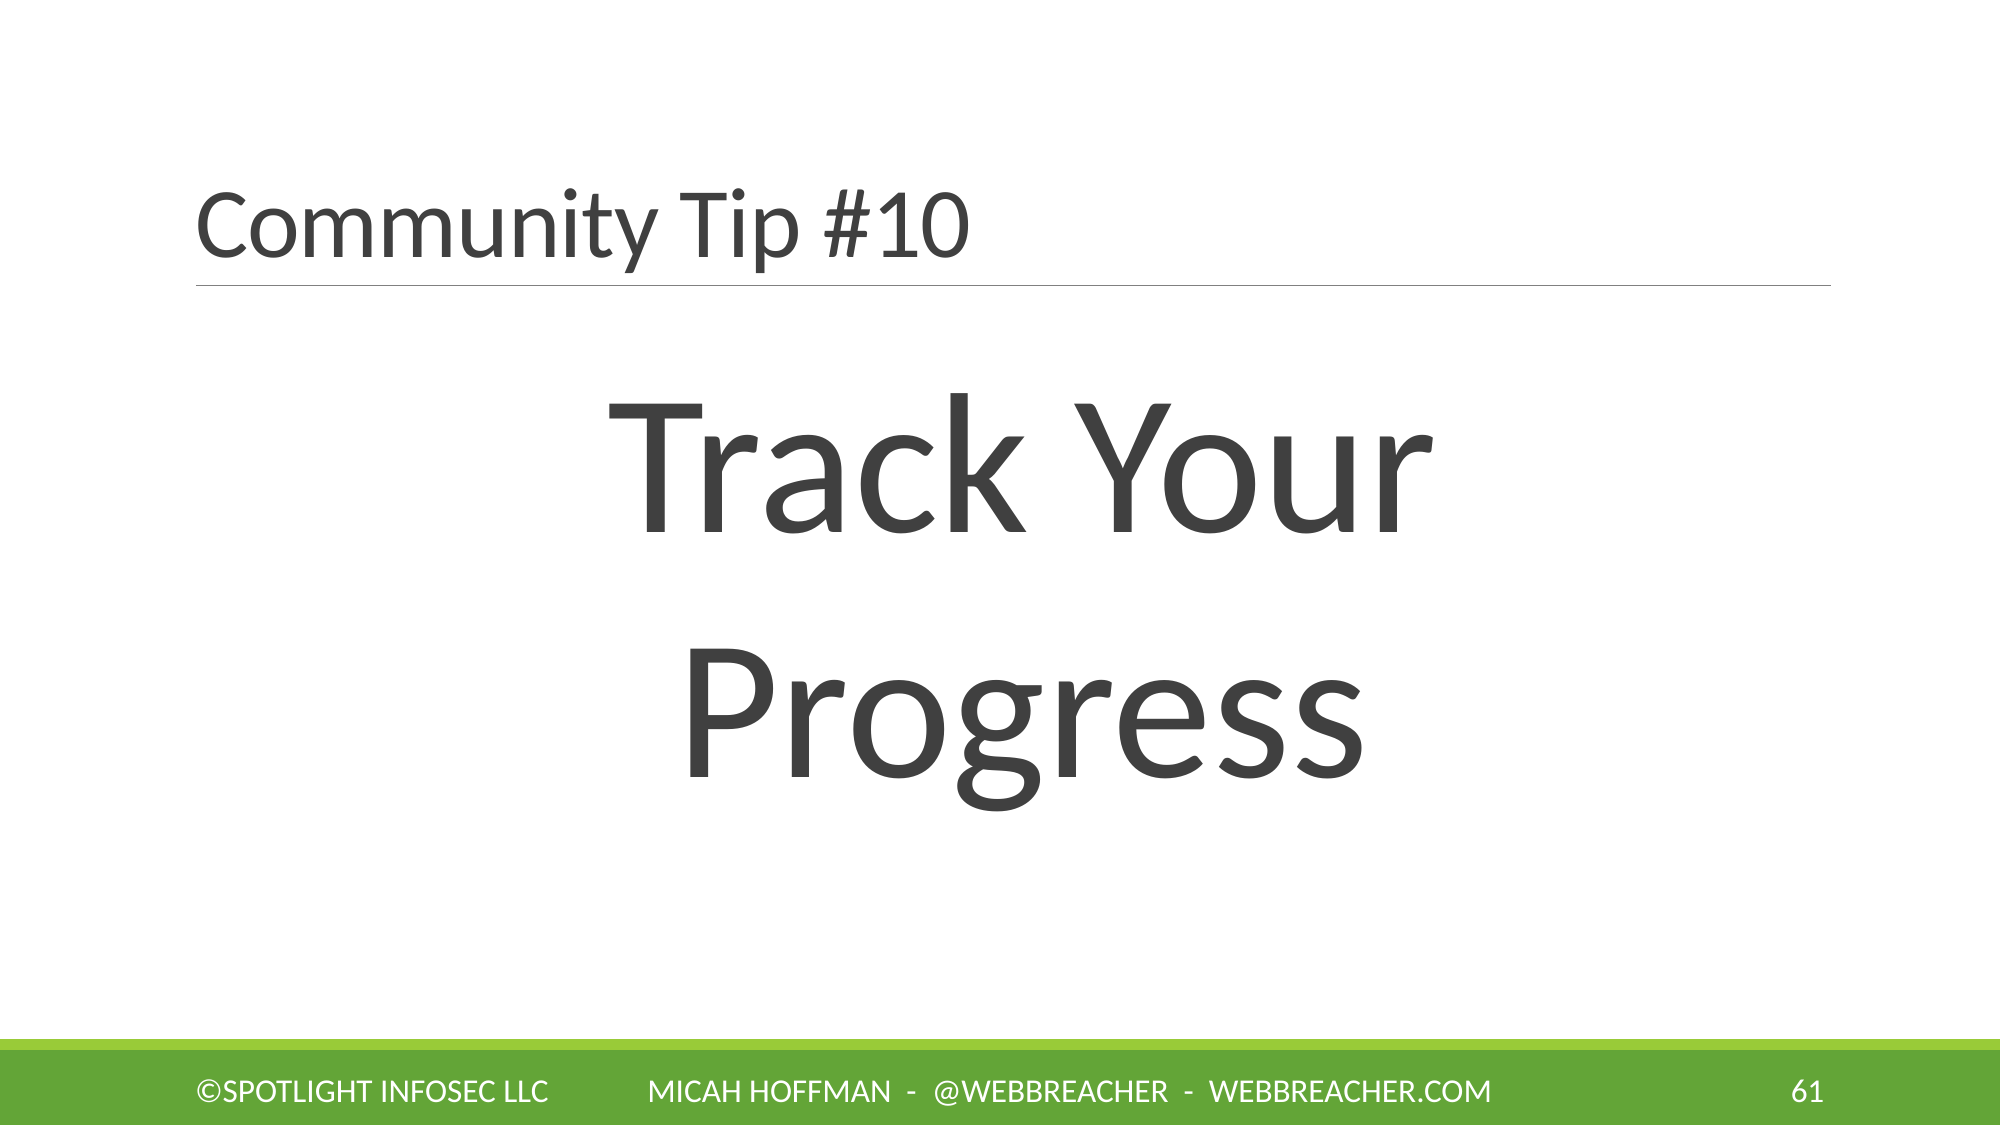

# Community Tip #10
Track Your
Progress
©Spotlight Infosec LLC
Micah Hoffman  -  @WebBreacher  -  webbreacher.com
61